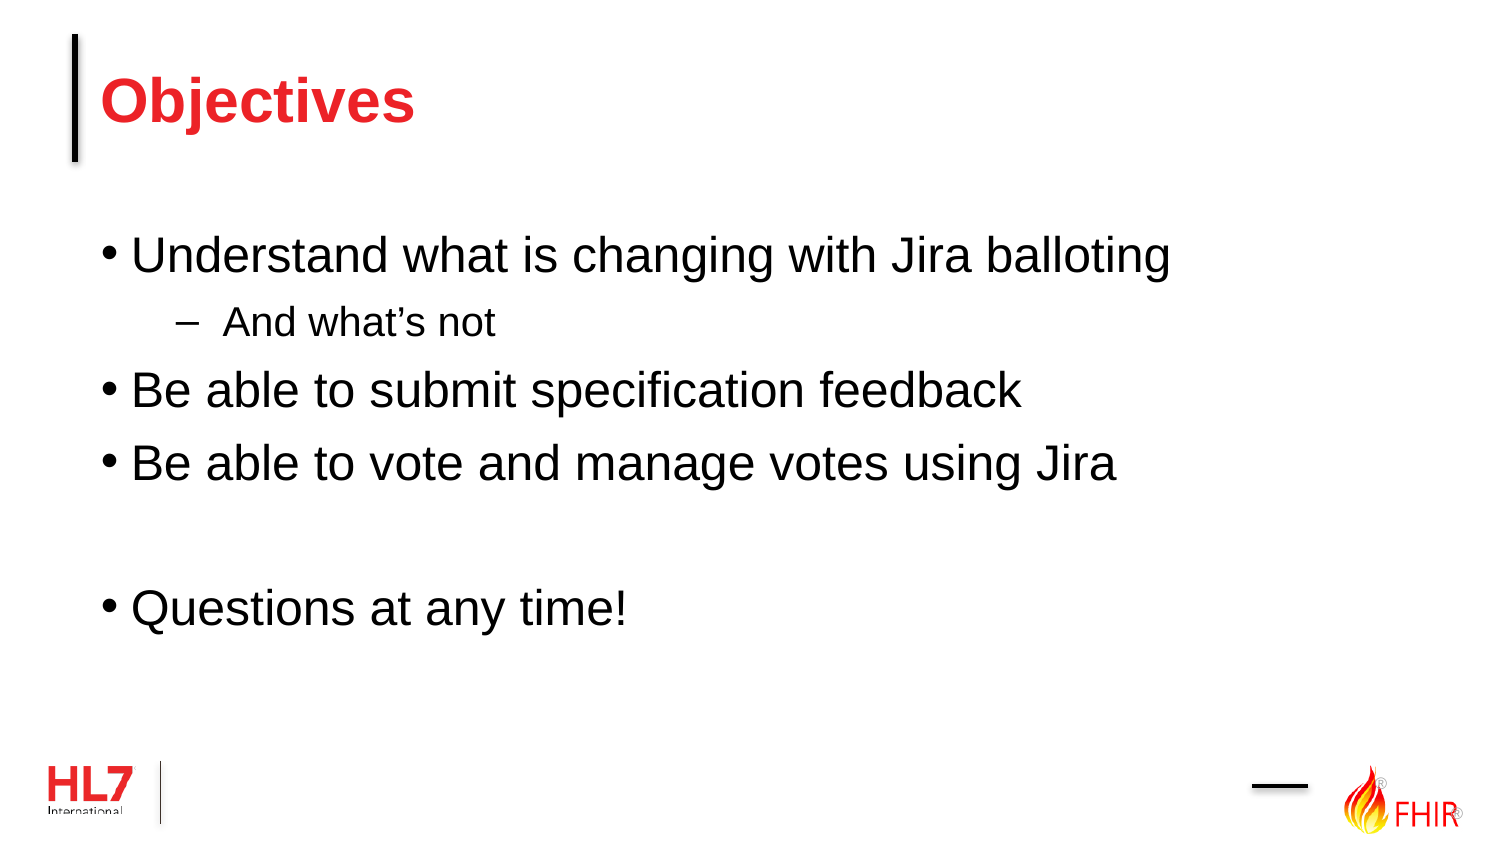

# Objectives
Understand what is changing with Jira balloting
And what’s not
Be able to submit specification feedback
Be able to vote and manage votes using Jira

Questions at any time!